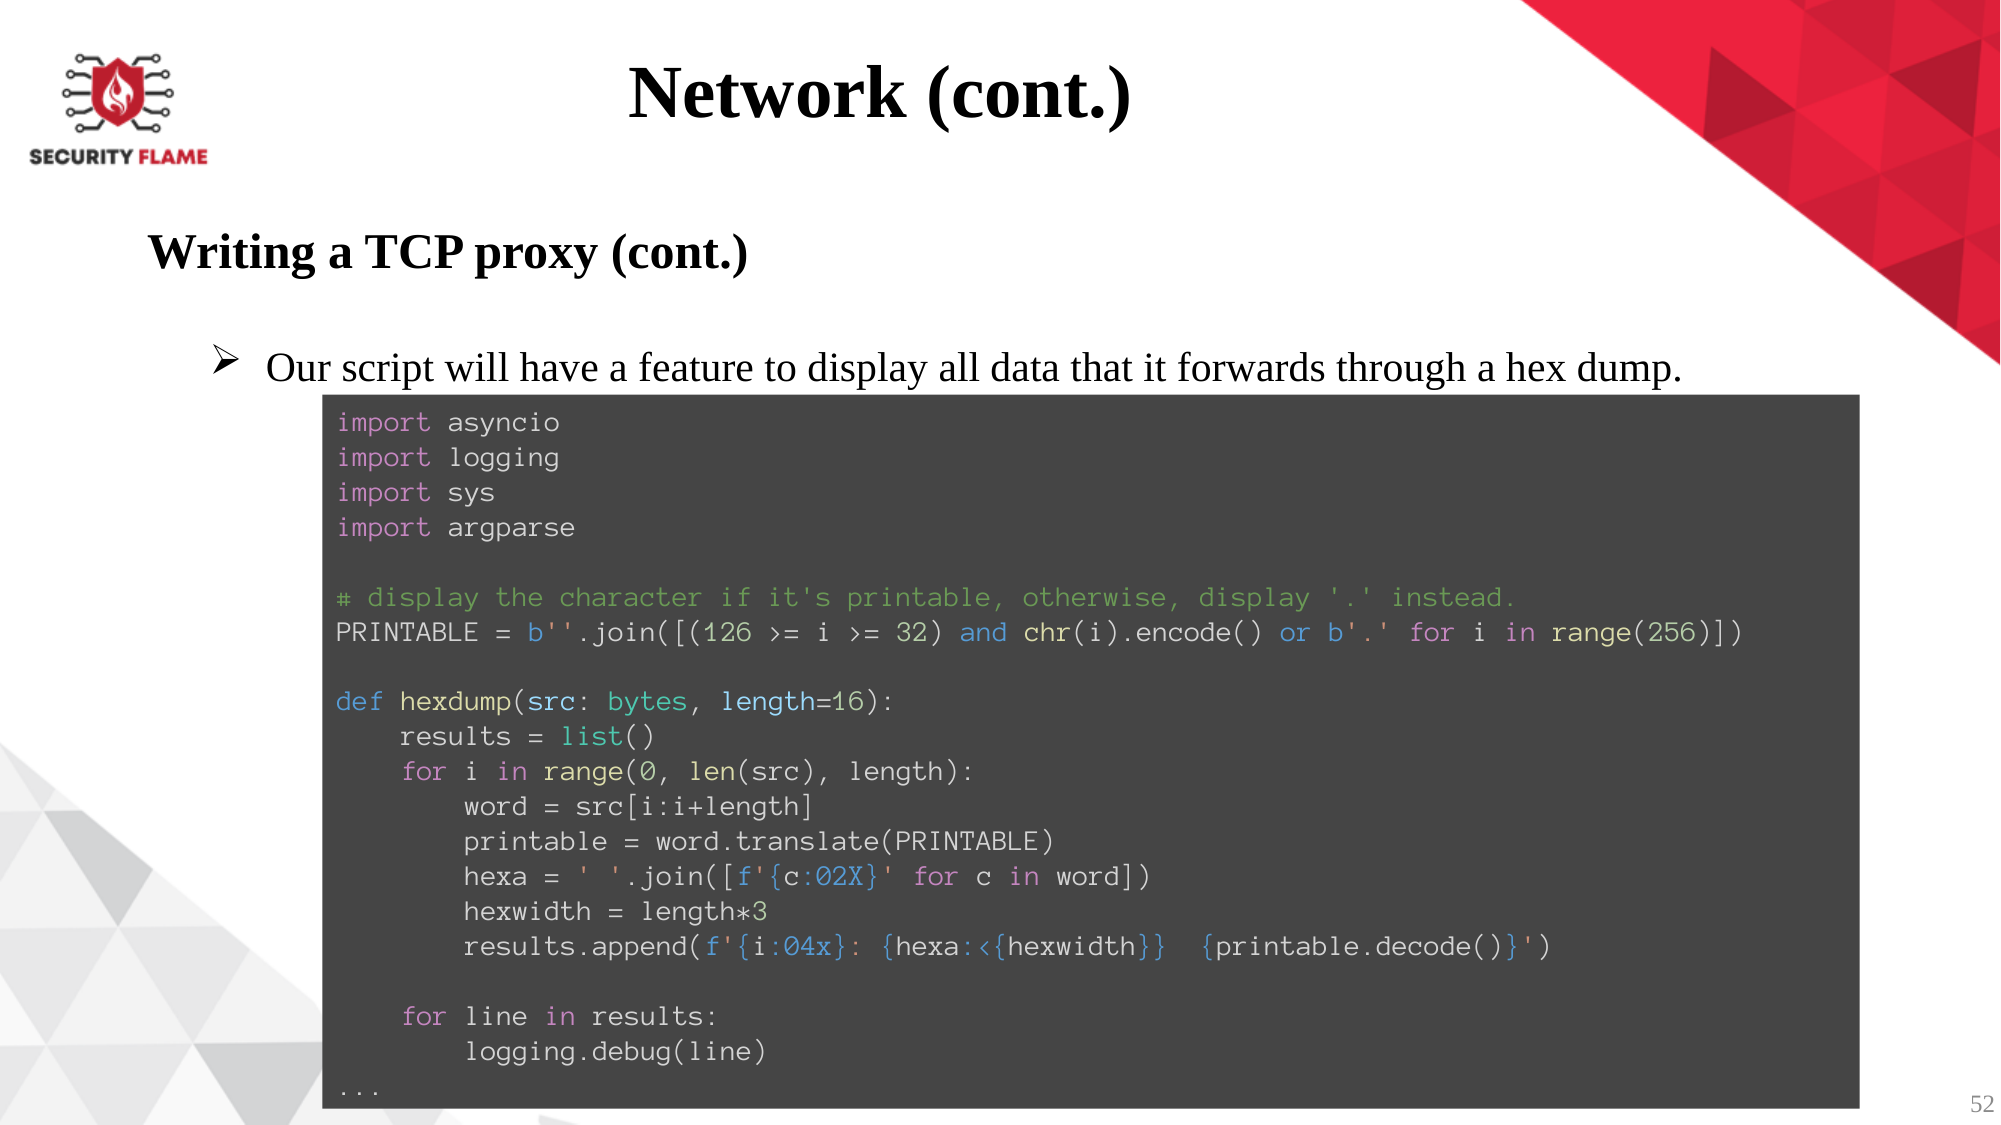

Network (cont.)
Writing a TCP proxy (cont.)
Our script will have a feature to display all data that it forwards through a hex dump.
import asyncio
import logging
import sys
import argparse
# display the character if it's printable, otherwise, display '.' instead.
PRINTABLE = b''.join([(126 >= i >= 32) and chr(i).encode() or b'.' for i in range(256)])
def hexdump(src: bytes, length=16):
    results = list()
    for i in range(0, len(src), length):
        word = src[i:i+length]
        printable = word.translate(PRINTABLE)
        hexa = ' '.join([f'{c:02X}' for c in word])
        hexwidth = length*3
        results.append(f'{i:04x}: {hexa:<{hexwidth}}  {printable.decode()}')
    for line in results:
        logging.debug(line)
...
52